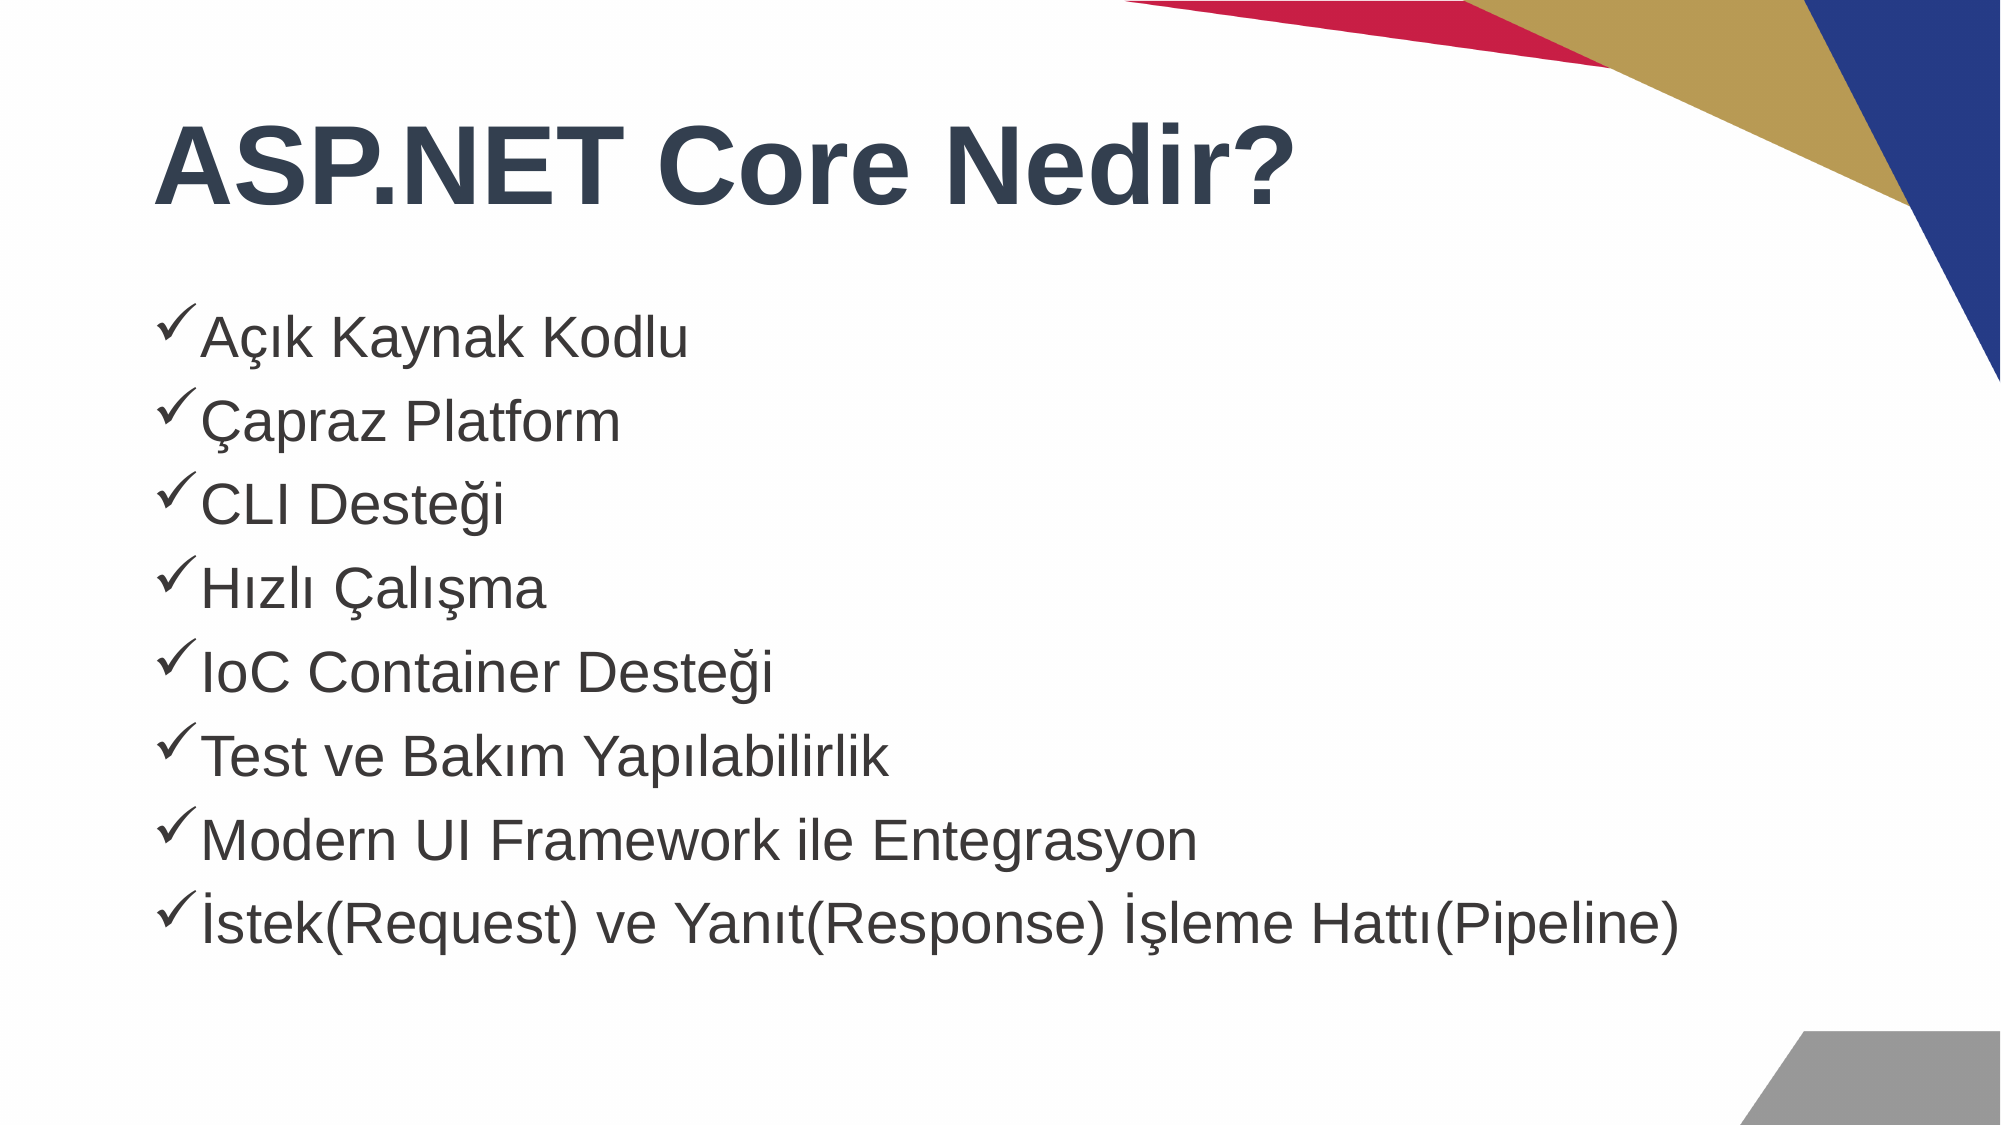

# ASP.NET Core Nedir?
Açık Kaynak Kodlu
Çapraz Platform
CLI Desteği
Hızlı Çalışma
IoC Container Desteği
Test ve Bakım Yapılabilirlik
Modern UI Framework ile Entegrasyon
İstek(Request) ve Yanıt(Response) İşleme Hattı(Pipeline)